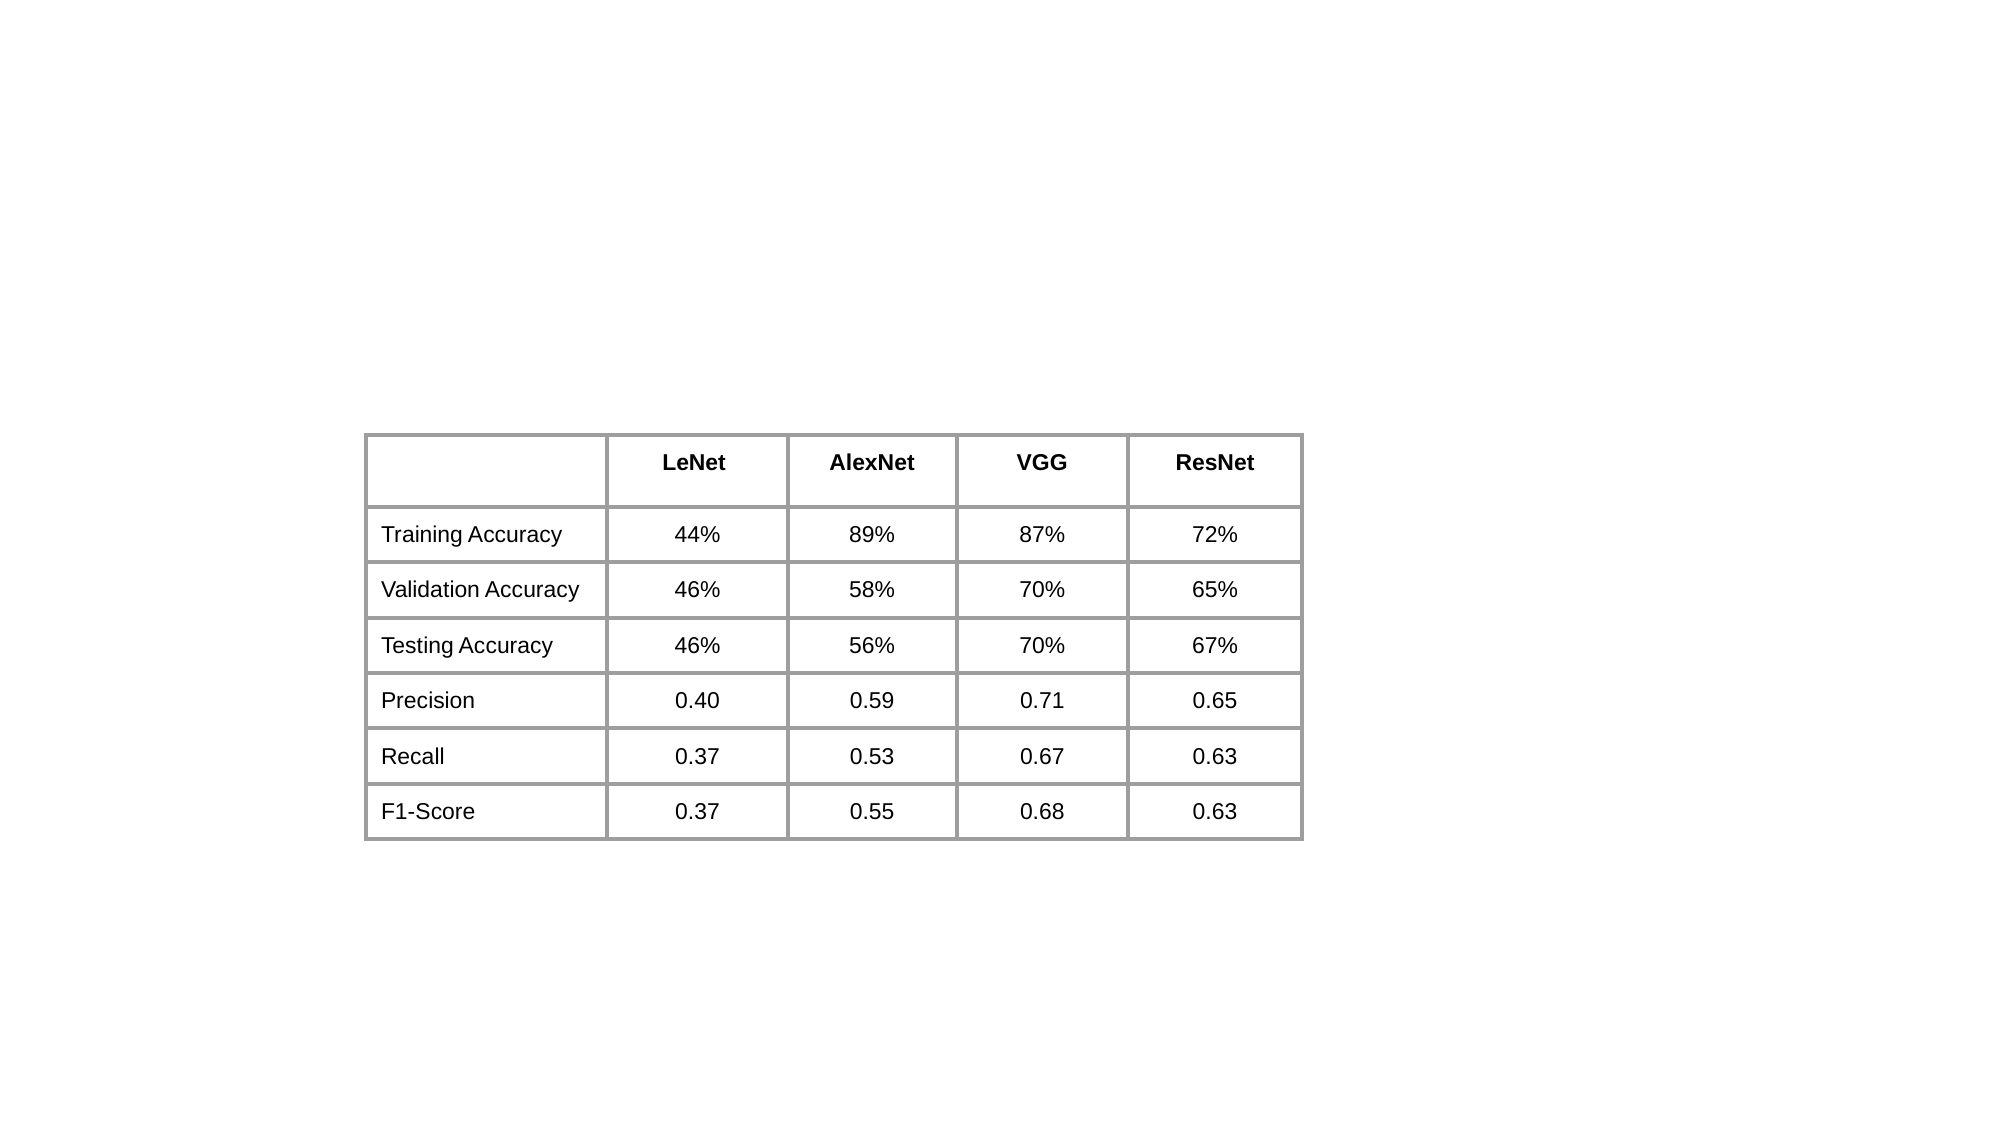

#
|  | LeNet | AlexNet | VGG | ResNet |
| --- | --- | --- | --- | --- |
| Training Accuracy | 44% | 89% | 87% | 72% |
| Validation Accuracy | 46% | 58% | 70% | 65% |
| Testing Accuracy | 46% | 56% | 70% | 67% |
| Precision | 0.40 | 0.59 | 0.71 | 0.65 |
| Recall | 0.37 | 0.53 | 0.67 | 0.63 |
| F1-Score | 0.37 | 0.55 | 0.68 | 0.63 |